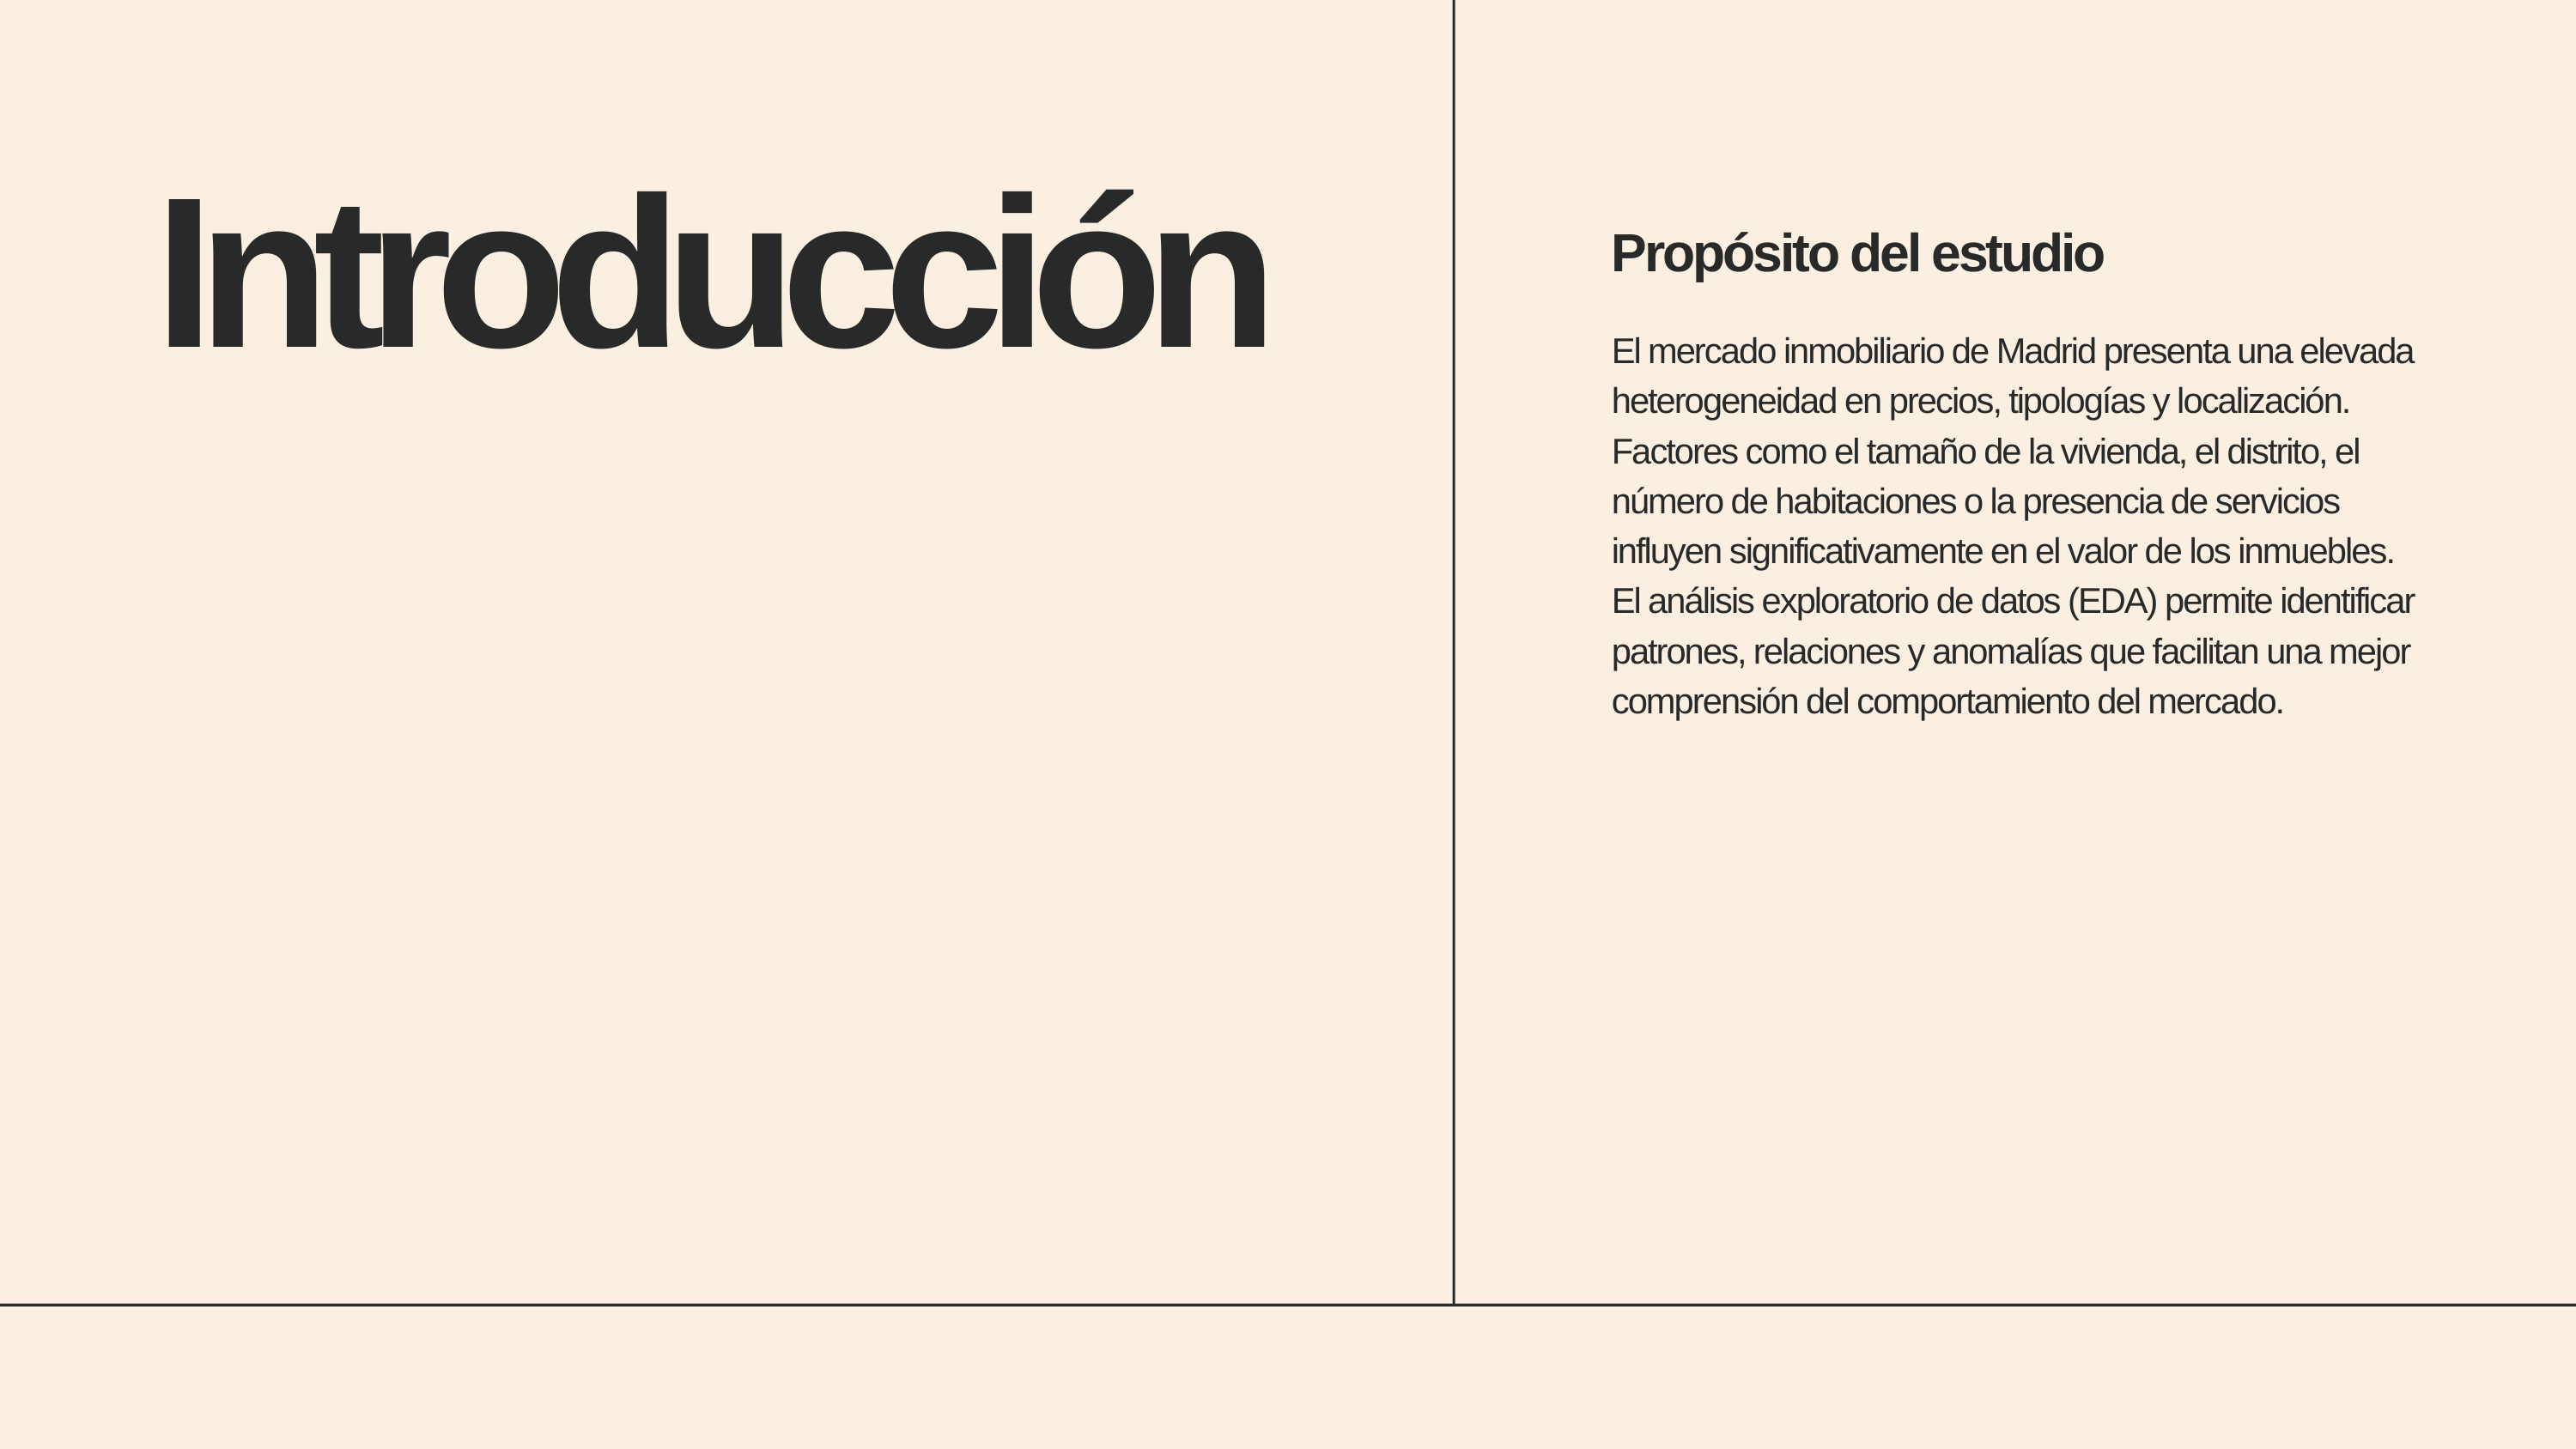

Introducción
Propósito del estudio
El mercado inmobiliario de Madrid presenta una elevada heterogeneidad en precios, tipologías y localización. Factores como el tamaño de la vivienda, el distrito, el número de habitaciones o la presencia de servicios influyen significativamente en el valor de los inmuebles.
El análisis exploratorio de datos (EDA) permite identificar patrones, relaciones y anomalías que facilitan una mejor comprensión del comportamiento del mercado.